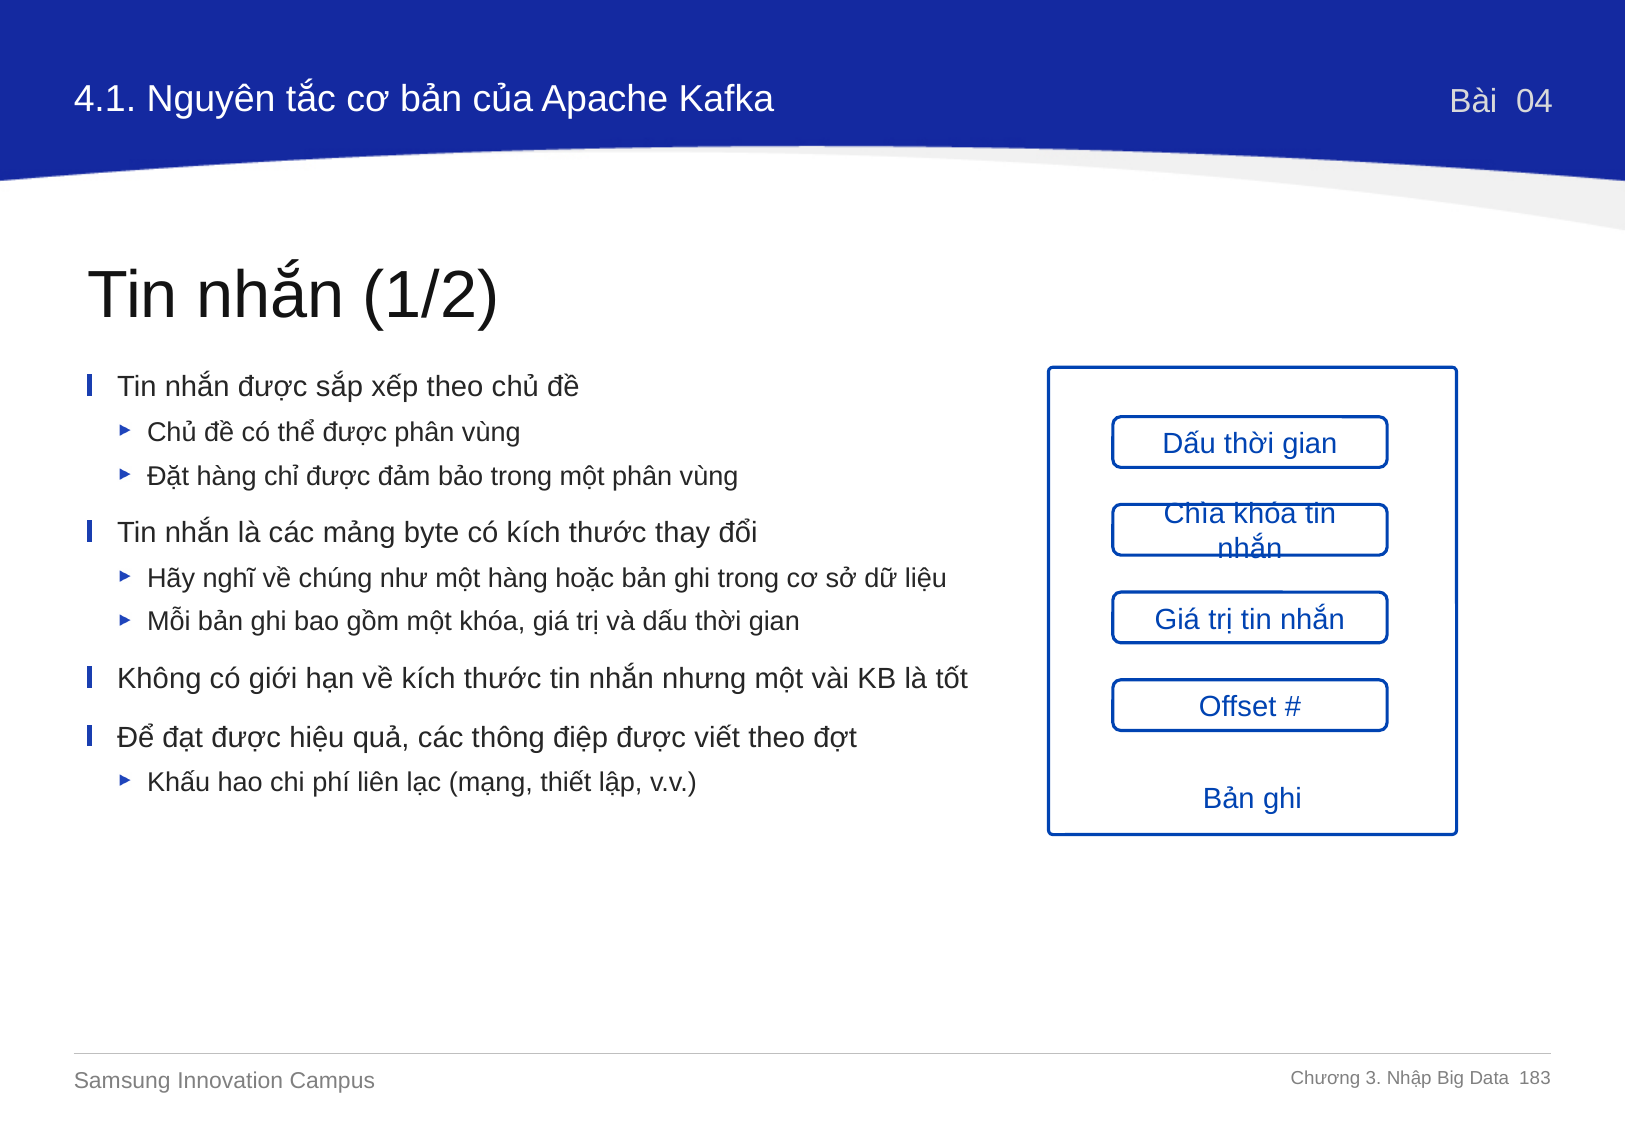

4.1. Nguyên tắc cơ bản của Apache Kafka
Bài  04
Tin nhắn (1/2)
Tin nhắn được sắp xếp theo chủ đề
Chủ đề có thể được phân vùng
Đặt hàng chỉ được đảm bảo trong một phân vùng
Tin nhắn là các mảng byte có kích thước thay đổi
Hãy nghĩ về chúng như một hàng hoặc bản ghi trong cơ sở dữ liệu
Mỗi bản ghi bao gồm một khóa, giá trị và dấu thời gian
Không có giới hạn về kích thước tin nhắn nhưng một vài KB là tốt
Để đạt được hiệu quả, các thông điệp được viết theo đợt
Khấu hao chi phí liên lạc (mạng, thiết lập, v.v.)

Bản ghi

Dấu thời gian
Chìa khóa tin nhắn
Giá trị tin nhắn
Offset #